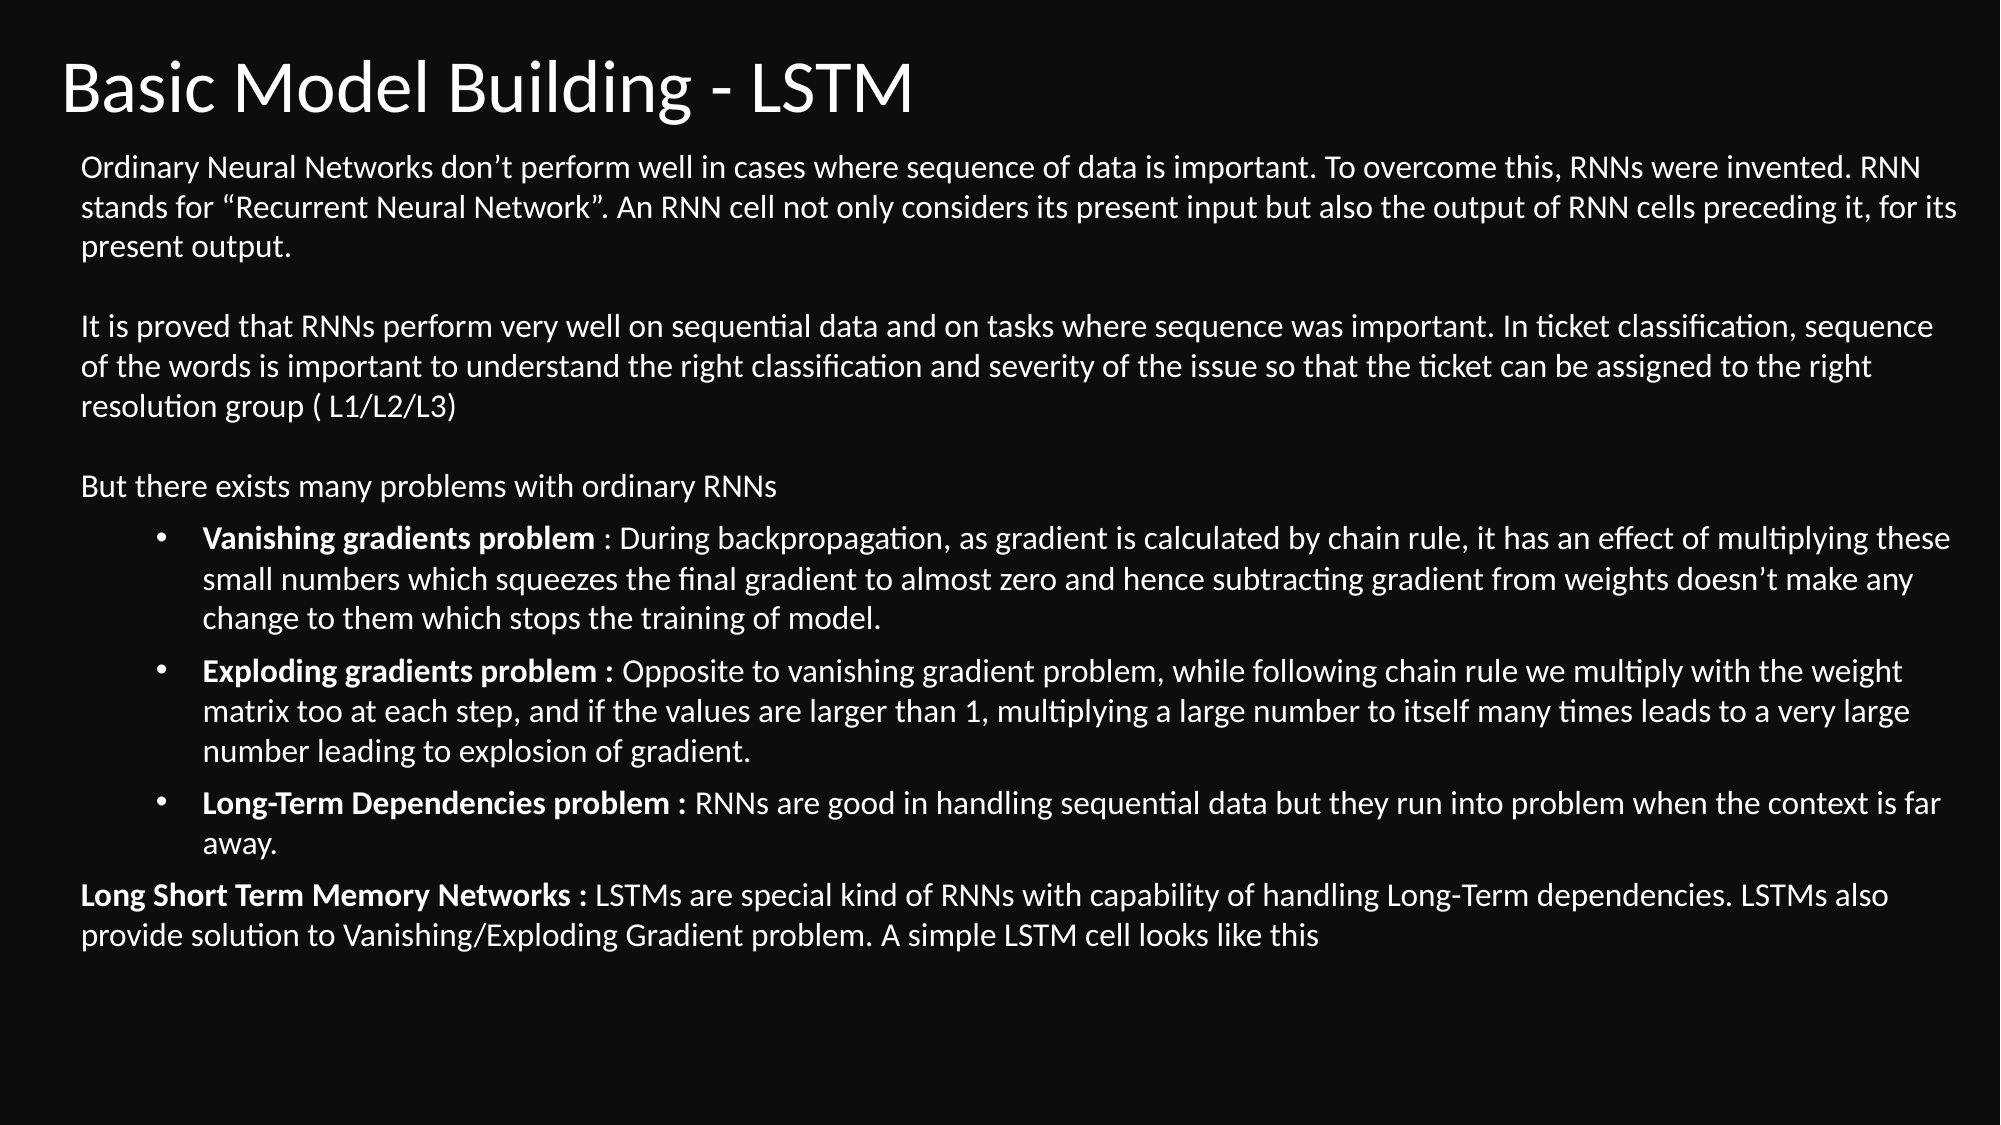

Basic Model Building - LSTM
Ordinary Neural Networks don’t perform well in cases where sequence of data is important. To overcome this, RNNs were invented. RNN stands for “Recurrent Neural Network”. An RNN cell not only considers its present input but also the output of RNN cells preceding it, for its present output.

It is proved that RNNs perform very well on sequential data and on tasks where sequence was important. In ticket classification, sequence of the words is important to understand the right classification and severity of the issue so that the ticket can be assigned to the right resolution group ( L1/L2/L3)

But there exists many problems with ordinary RNNs
Vanishing gradients problem : During backpropagation, as gradient is calculated by chain rule, it has an effect of multiplying these small numbers which squeezes the final gradient to almost zero and hence subtracting gradient from weights doesn’t make any change to them which stops the training of model.
Exploding gradients problem : Opposite to vanishing gradient problem, while following chain rule we multiply with the weight matrix too at each step, and if the values are larger than 1, multiplying a large number to itself many times leads to a very large number leading to explosion of gradient.
Long-Term Dependencies problem : RNNs are good in handling sequential data but they run into problem when the context is far away.
Long Short Term Memory Networks : LSTMs are special kind of RNNs with capability of handling Long-Term dependencies. LSTMs also provide solution to Vanishing/Exploding Gradient problem. A simple LSTM cell looks like this